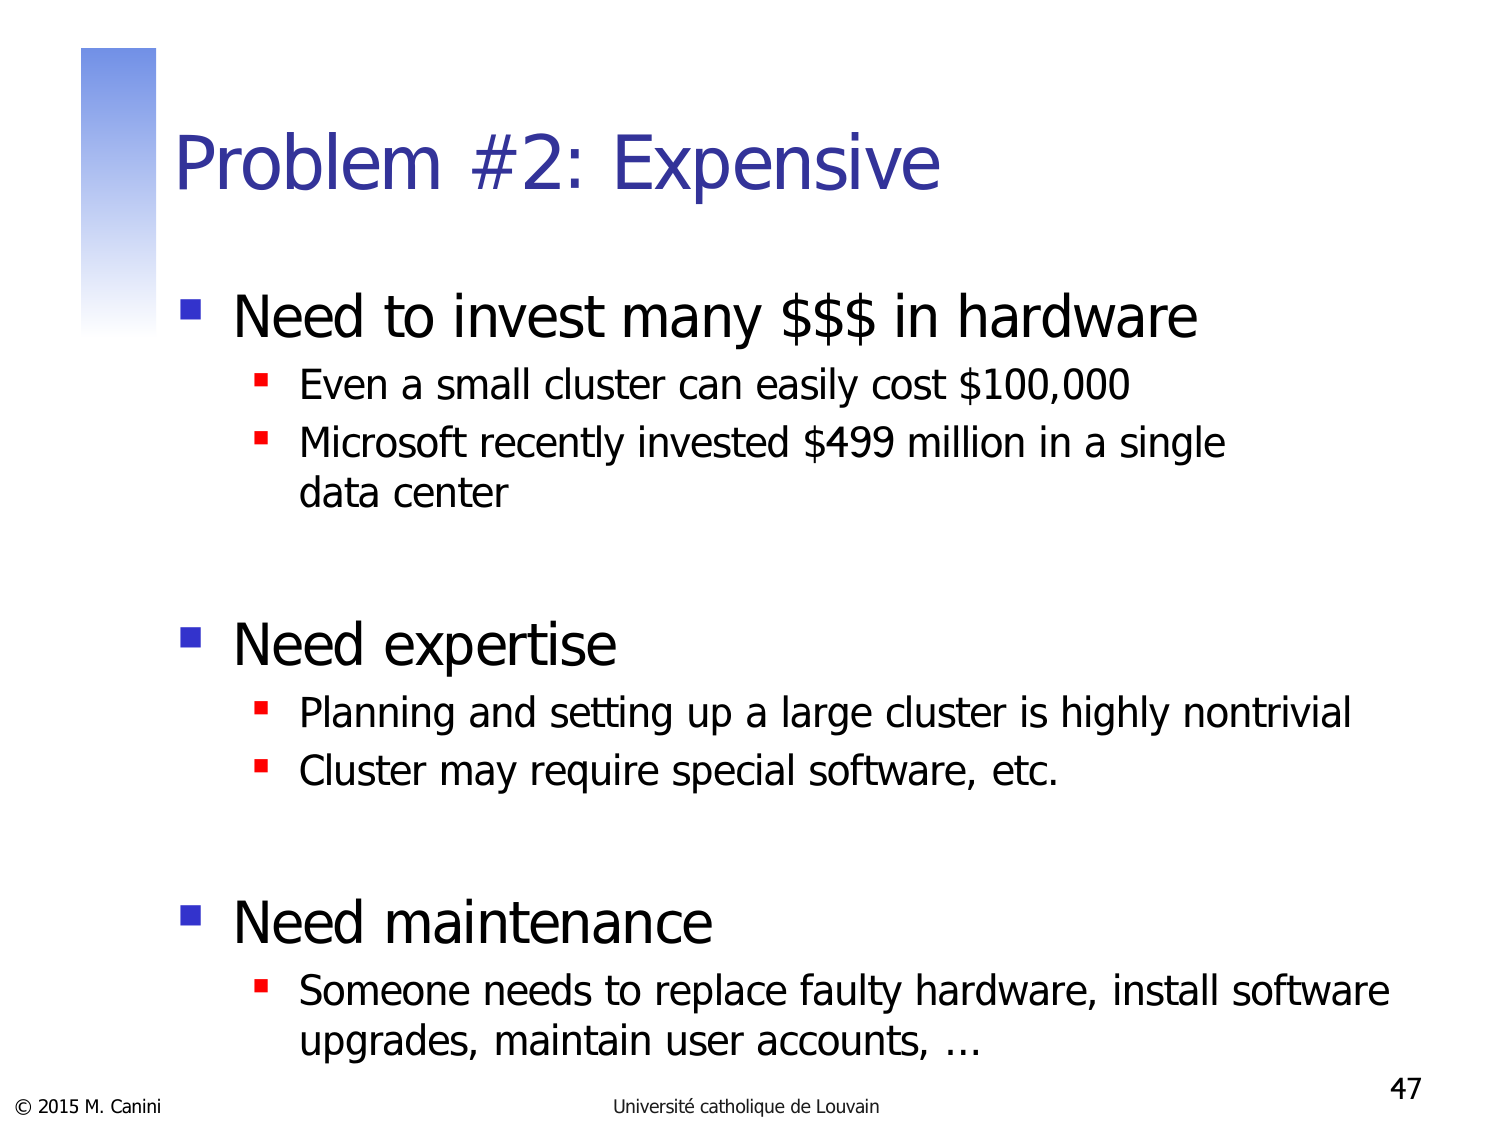

# Problem #2: Expensive
Need to invest many $$$ in hardware
Even a small cluster can easily cost $100,000
Microsoft recently invested $499 million in a single
data center

Need expertise
Planning and setting up a large cluster is highly nontrivial
Cluster may require special software, etc.

Need maintenance
Someone needs to replace faulty hardware, install software upgrades, maintain user accounts, ...
47
Université catholique de Louvain